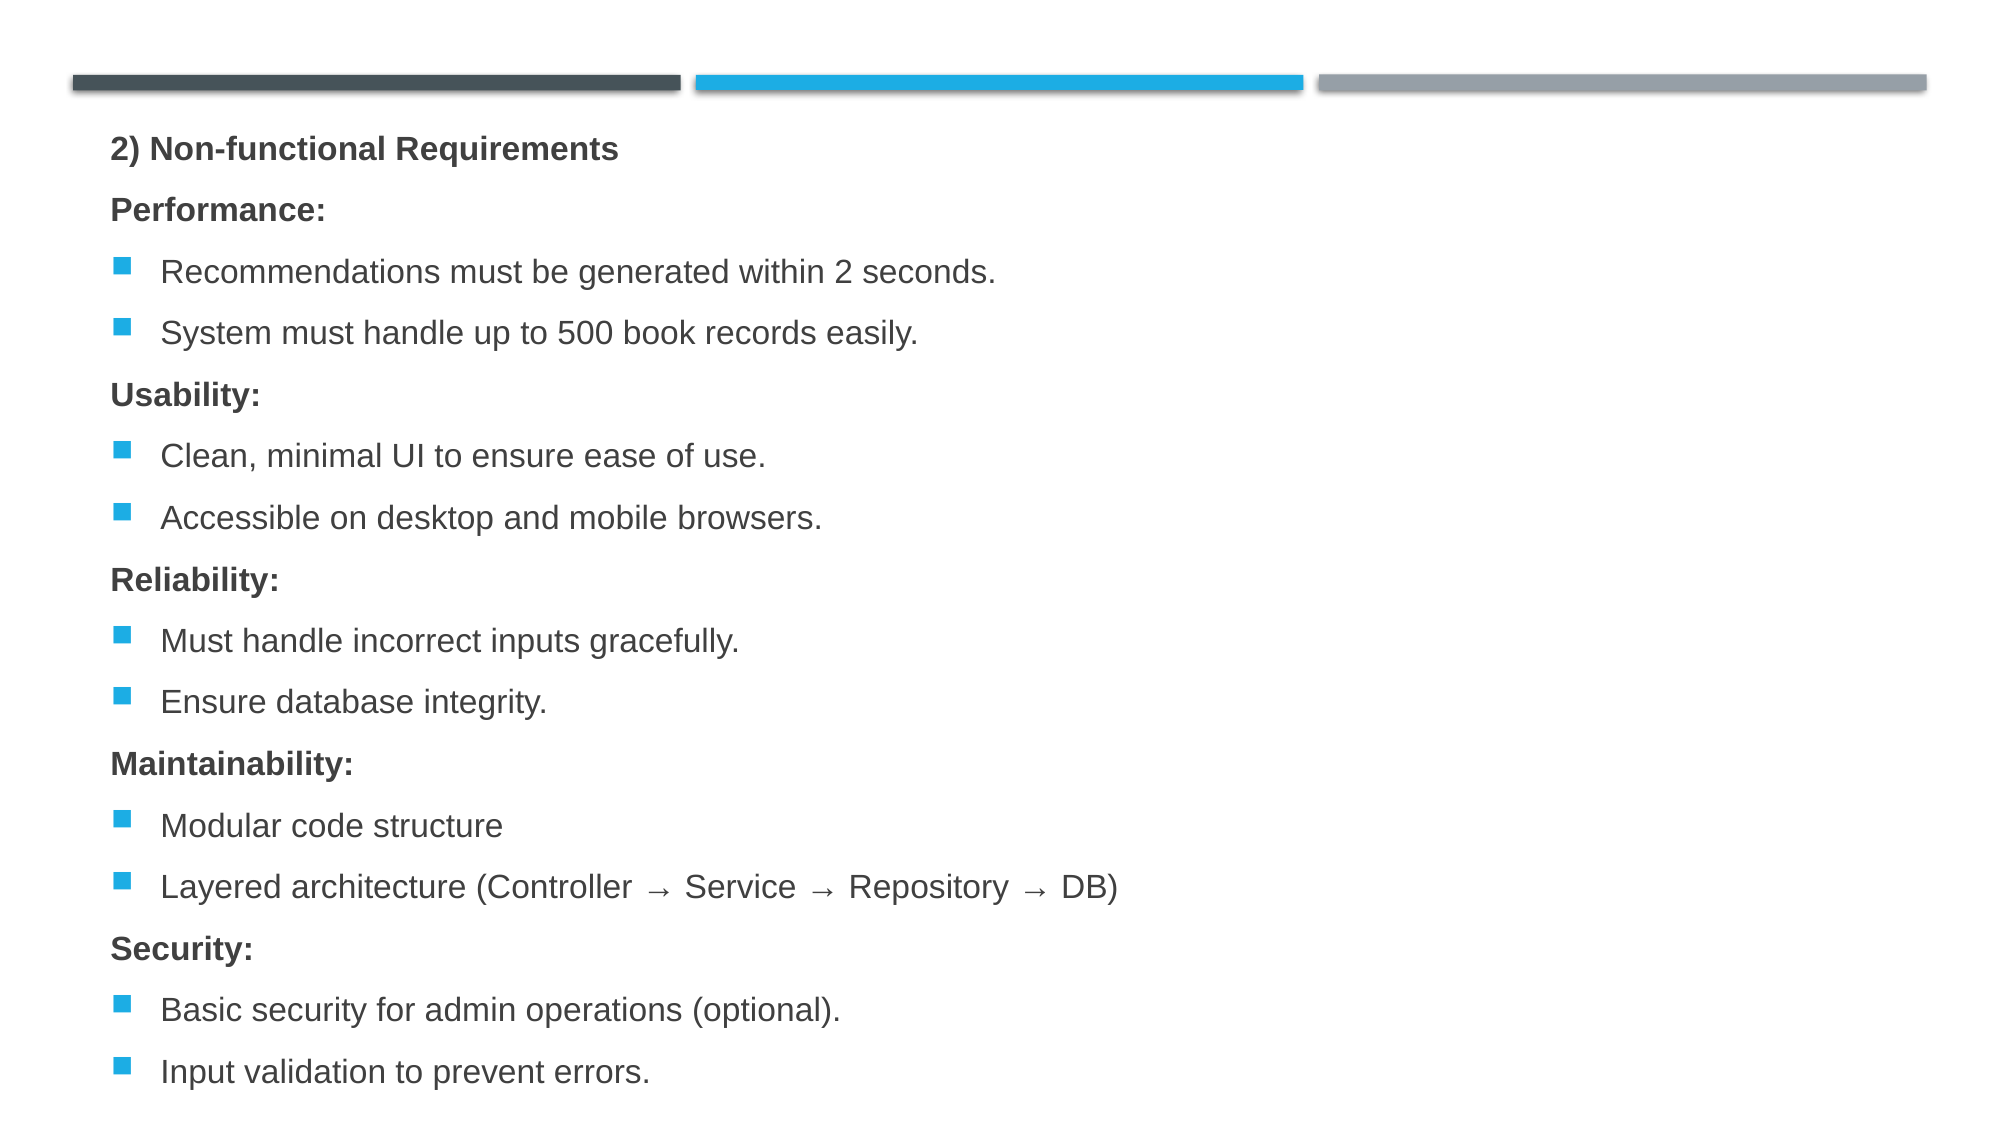

# .
2) Non-functional Requirements
Performance:
Recommendations must be generated within 2 seconds.
System must handle up to 500 book records easily.
Usability:
Clean, minimal UI to ensure ease of use.
Accessible on desktop and mobile browsers.
Reliability:
Must handle incorrect inputs gracefully.
Ensure database integrity.
Maintainability:
Modular code structure
Layered architecture (Controller → Service → Repository → DB)
Security:
Basic security for admin operations (optional).
Input validation to prevent errors.